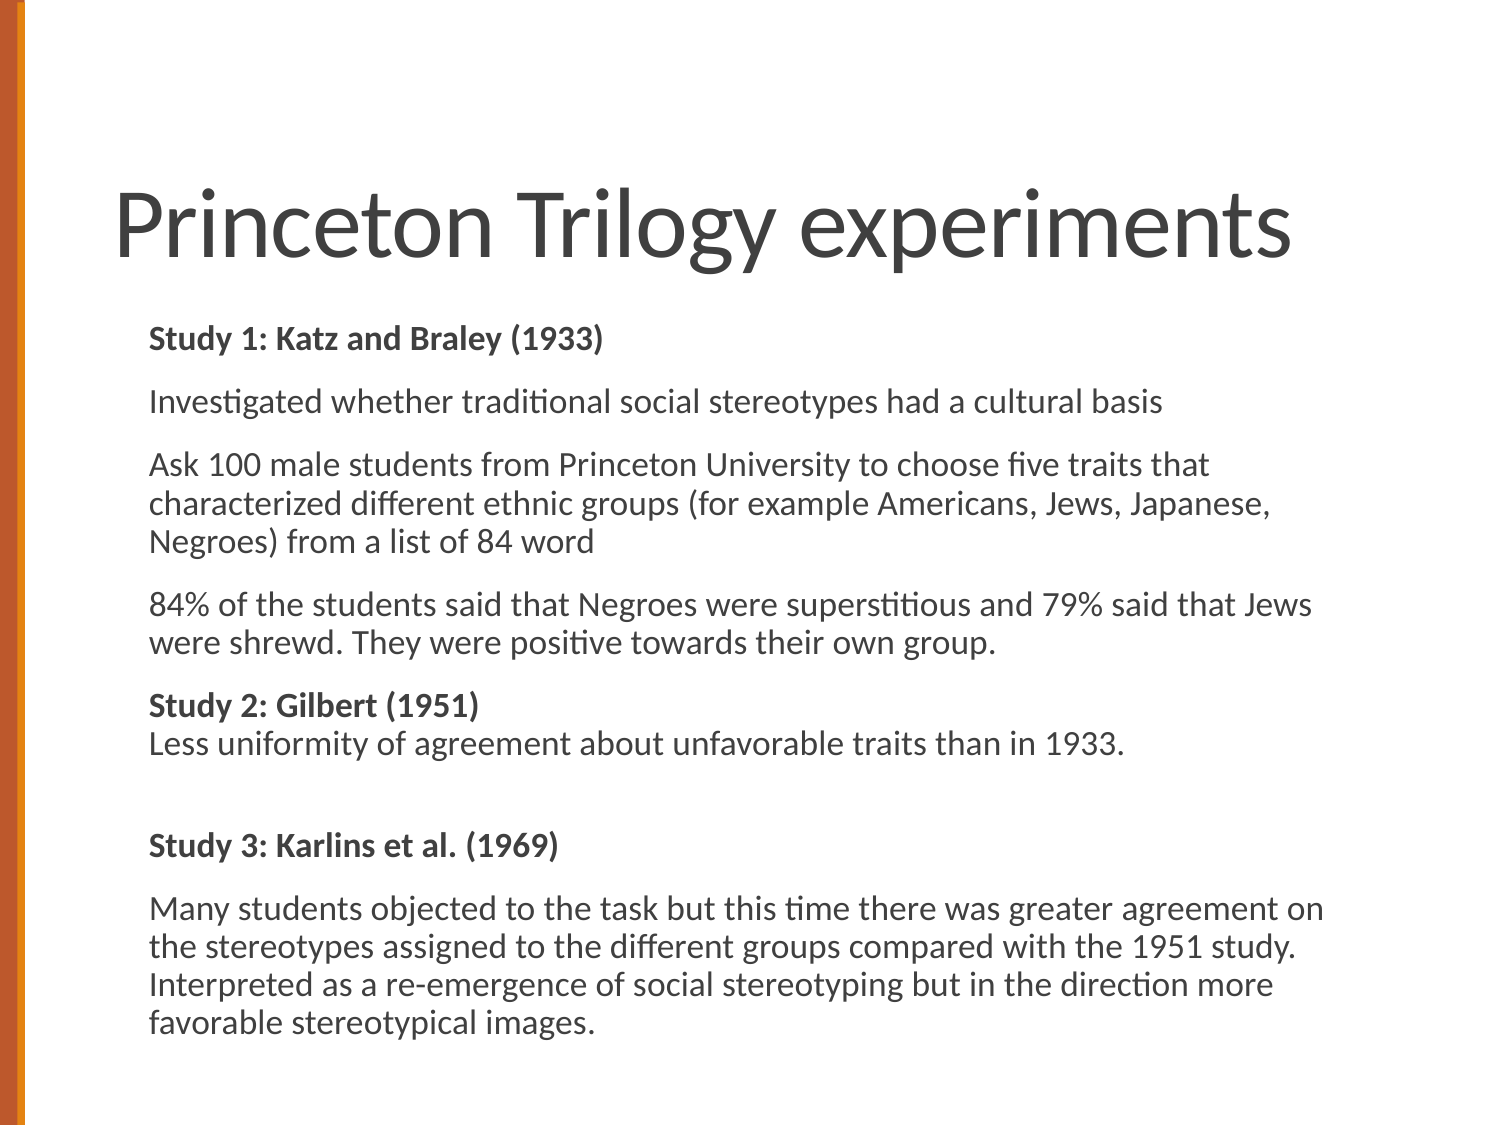

# Princeton Trilogy experiments
Study 1: Katz and Braley (1933)
Investigated whether traditional social stereotypes had a cultural basis
Ask 100 male students from Princeton University to choose five traits that characterized different ethnic groups (for example Americans, Jews, Japanese, Negroes) from a list of 84 word
84% of the students said that Negroes were superstitious and 79% said that Jews were shrewd. They were positive towards their own group.
Study 2: Gilbert (1951)
Less uniformity of agreement about unfavorable traits than in 1933.
Study 3: Karlins et al. (1969)
Many students objected to the task but this time there was greater agreement on the stereotypes assigned to the different groups compared with the 1951 study. Interpreted as a re-emergence of social stereotyping but in the direction more favorable stereotypical images.